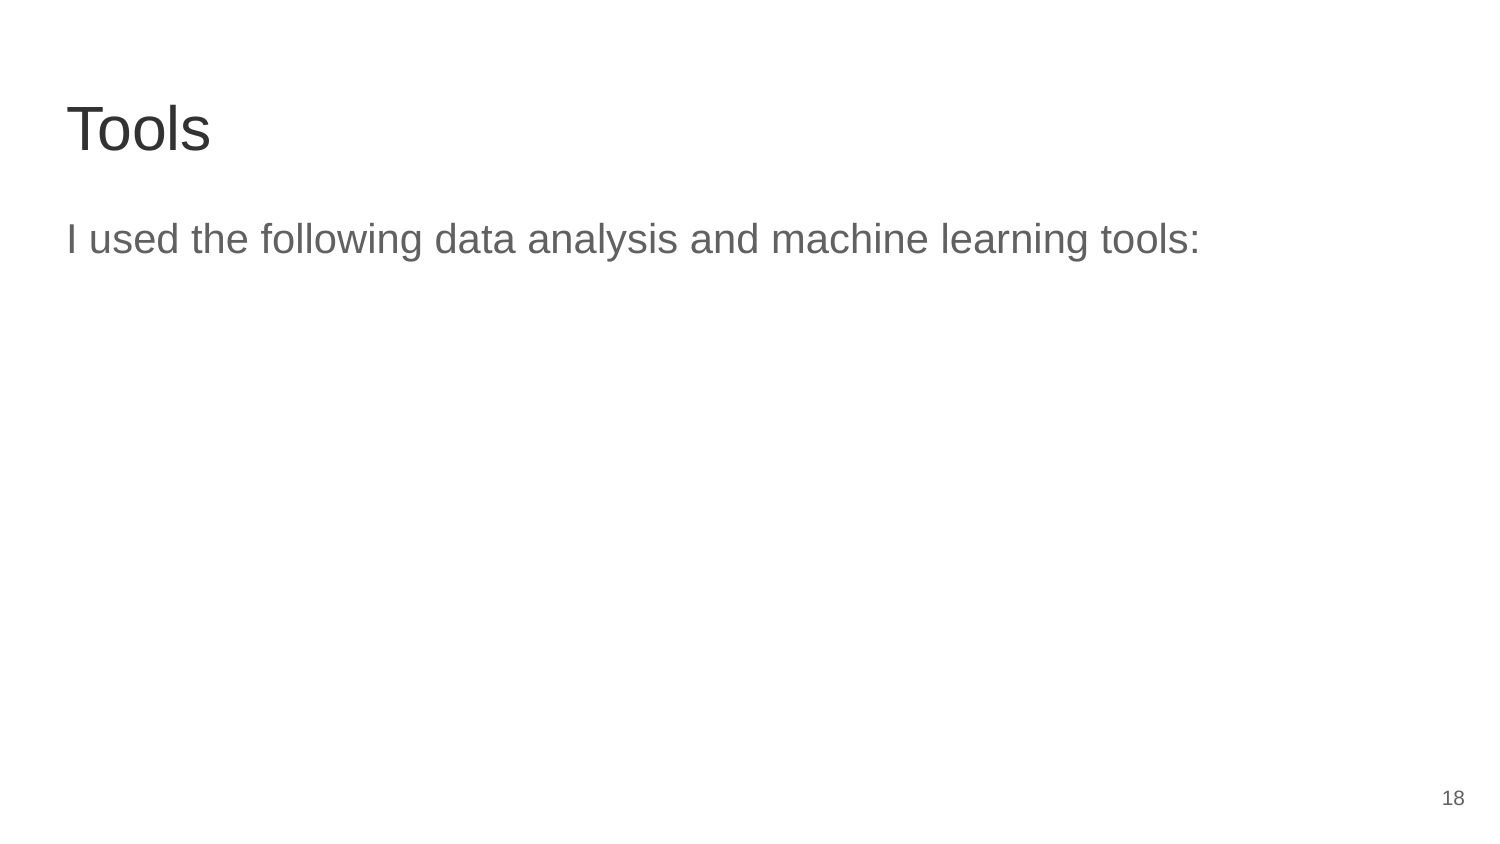

# Tools
I used the following data analysis and machine learning tools:
18